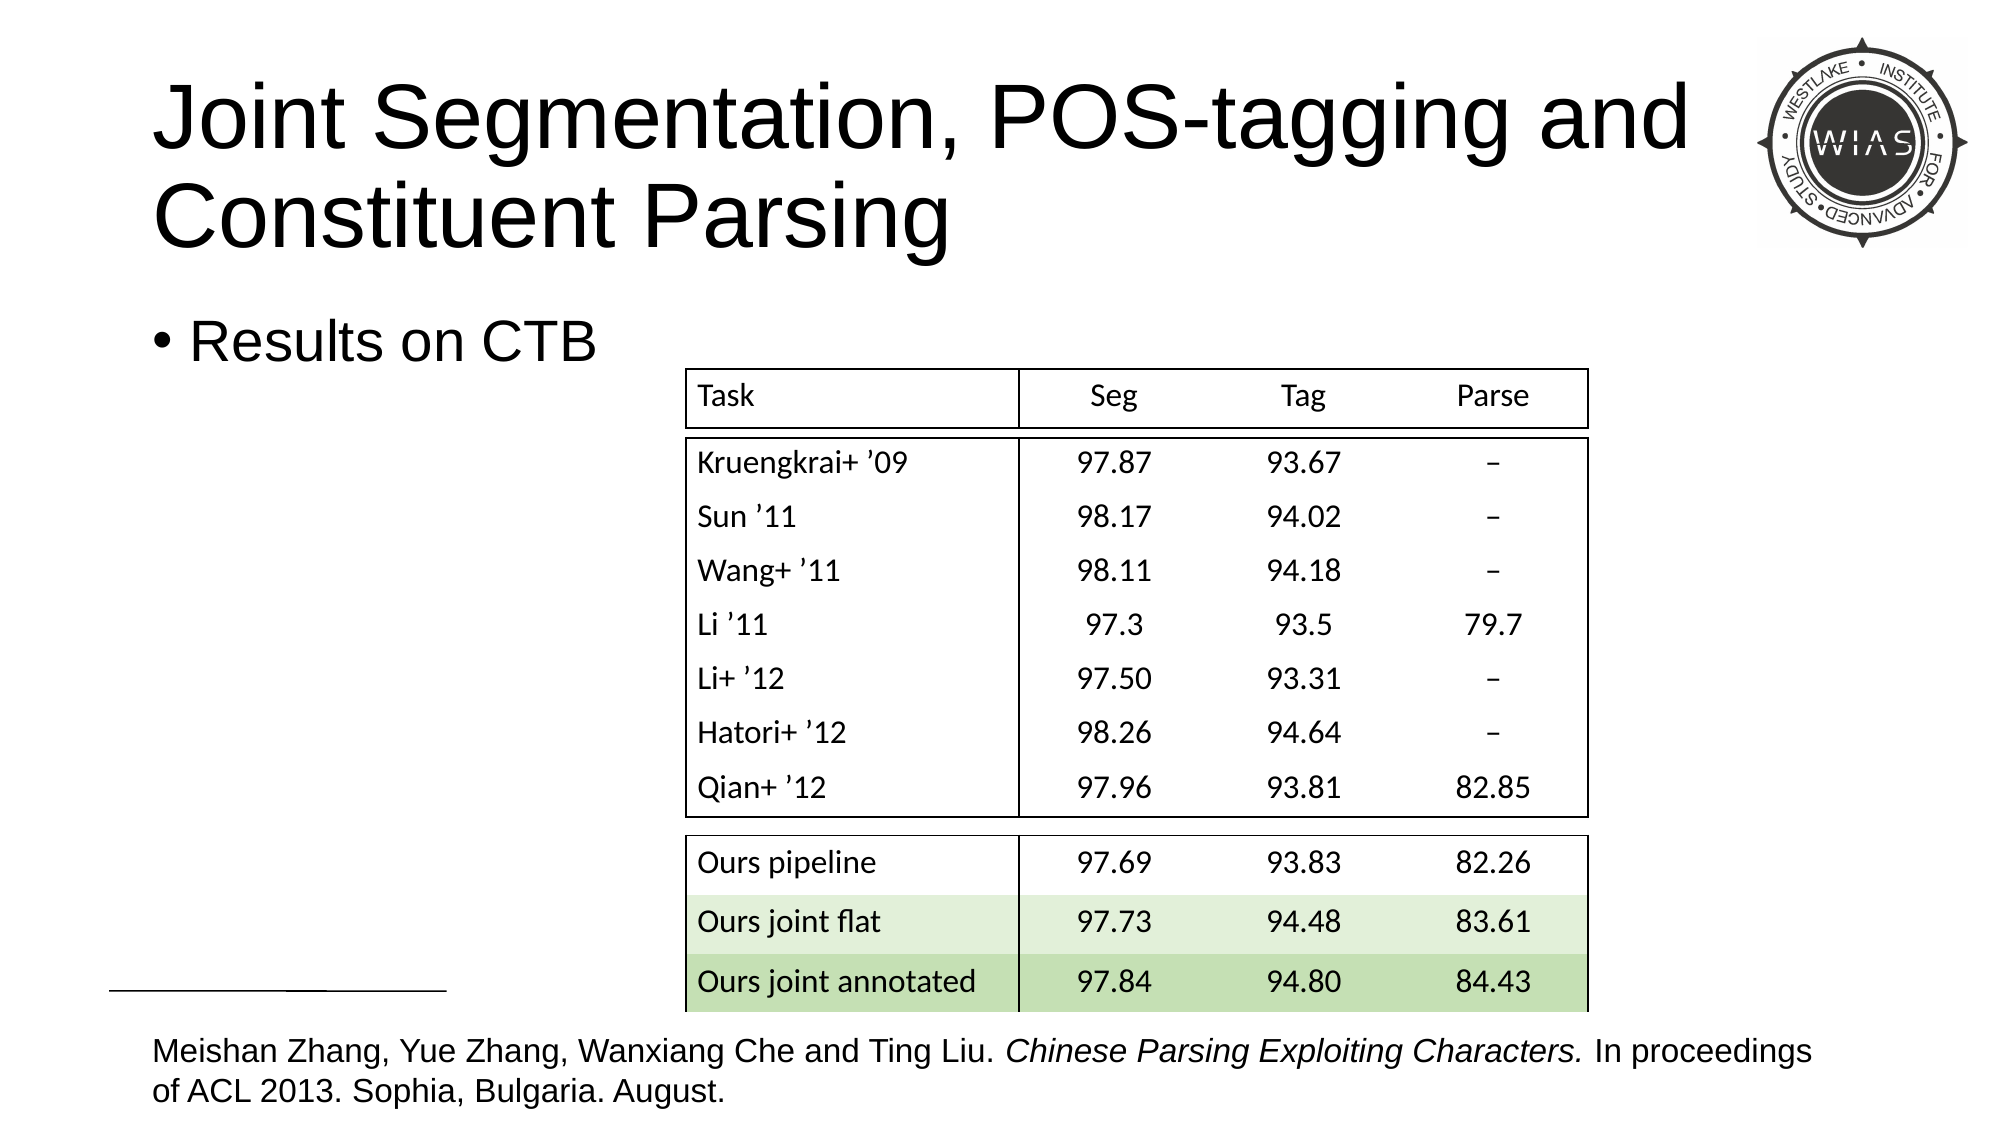

# Joint Segmentation, POS-tagging and Constituent Parsing
Results on CTB
| Task | Seg | Tag | Parse |
| --- | --- | --- | --- |
| Kruengkrai+ ’09 | 97.87 | 93.67 | – |
| --- | --- | --- | --- |
| Sun ’11 | 98.17 | 94.02 | – |
| Wang+ ’11 | 98.11 | 94.18 | – |
| Li ’11 | 97.3 | 93.5 | 79.7 |
| Li+ ’12 | 97.50 | 93.31 | – |
| Hatori+ ’12 | 98.26 | 94.64 | – |
| Qian+ ’12 | 97.96 | 93.81 | 82.85 |
| Ours pipeline | 97.69 | 93.83 | 82.26 |
| --- | --- | --- | --- |
| Ours joint flat | 97.73 | 94.48 | 83.61 |
| Ours joint annotated | 97.84 | 94.80 | 84.43 |

Meishan Zhang, Yue Zhang, Wanxiang Che and Ting Liu. Chinese Parsing Exploiting Characters. In proceedings of ACL 2013. Sophia, Bulgaria. August.